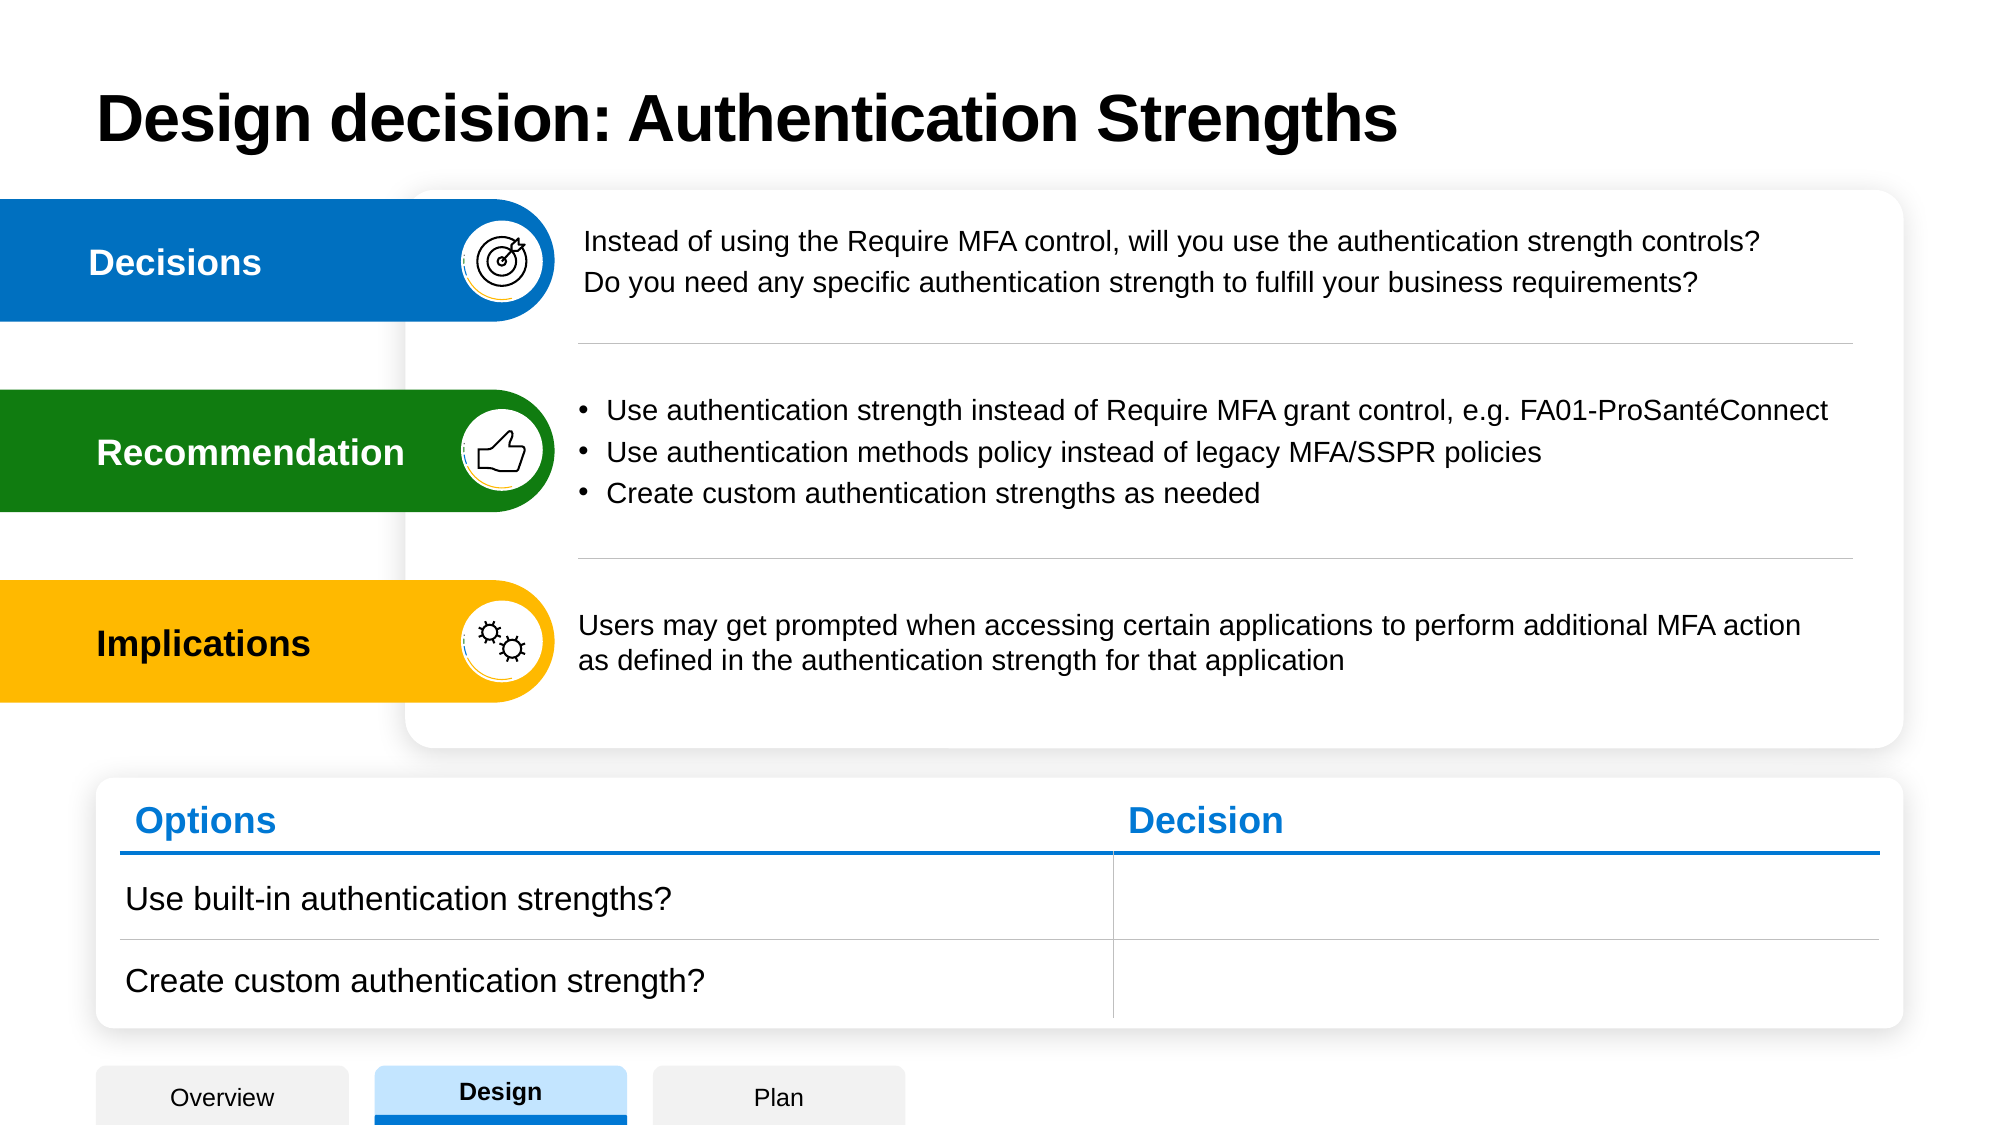

# Design decision: Authentication Strengths
Decisions

Instead of using the Require MFA control, will you use the authentication strength controls?
Do you need any specific authentication strength to fulfill your business requirements?

Recommendation
Use authentication strength instead of Require MFA grant control, e.g. FA01-ProSantéConnect
Use authentication methods policy instead of legacy MFA/SSPR policies
Create custom authentication strengths as needed

Implications
Users may get prompted when accessing certain applications to perform additional MFA action as defined in the authentication strength for that application

| Options | Decision |
| --- | --- |
| Use built-in authentication strengths? |  |
| Create custom authentication strength? |  |
Overview
Design
Plan